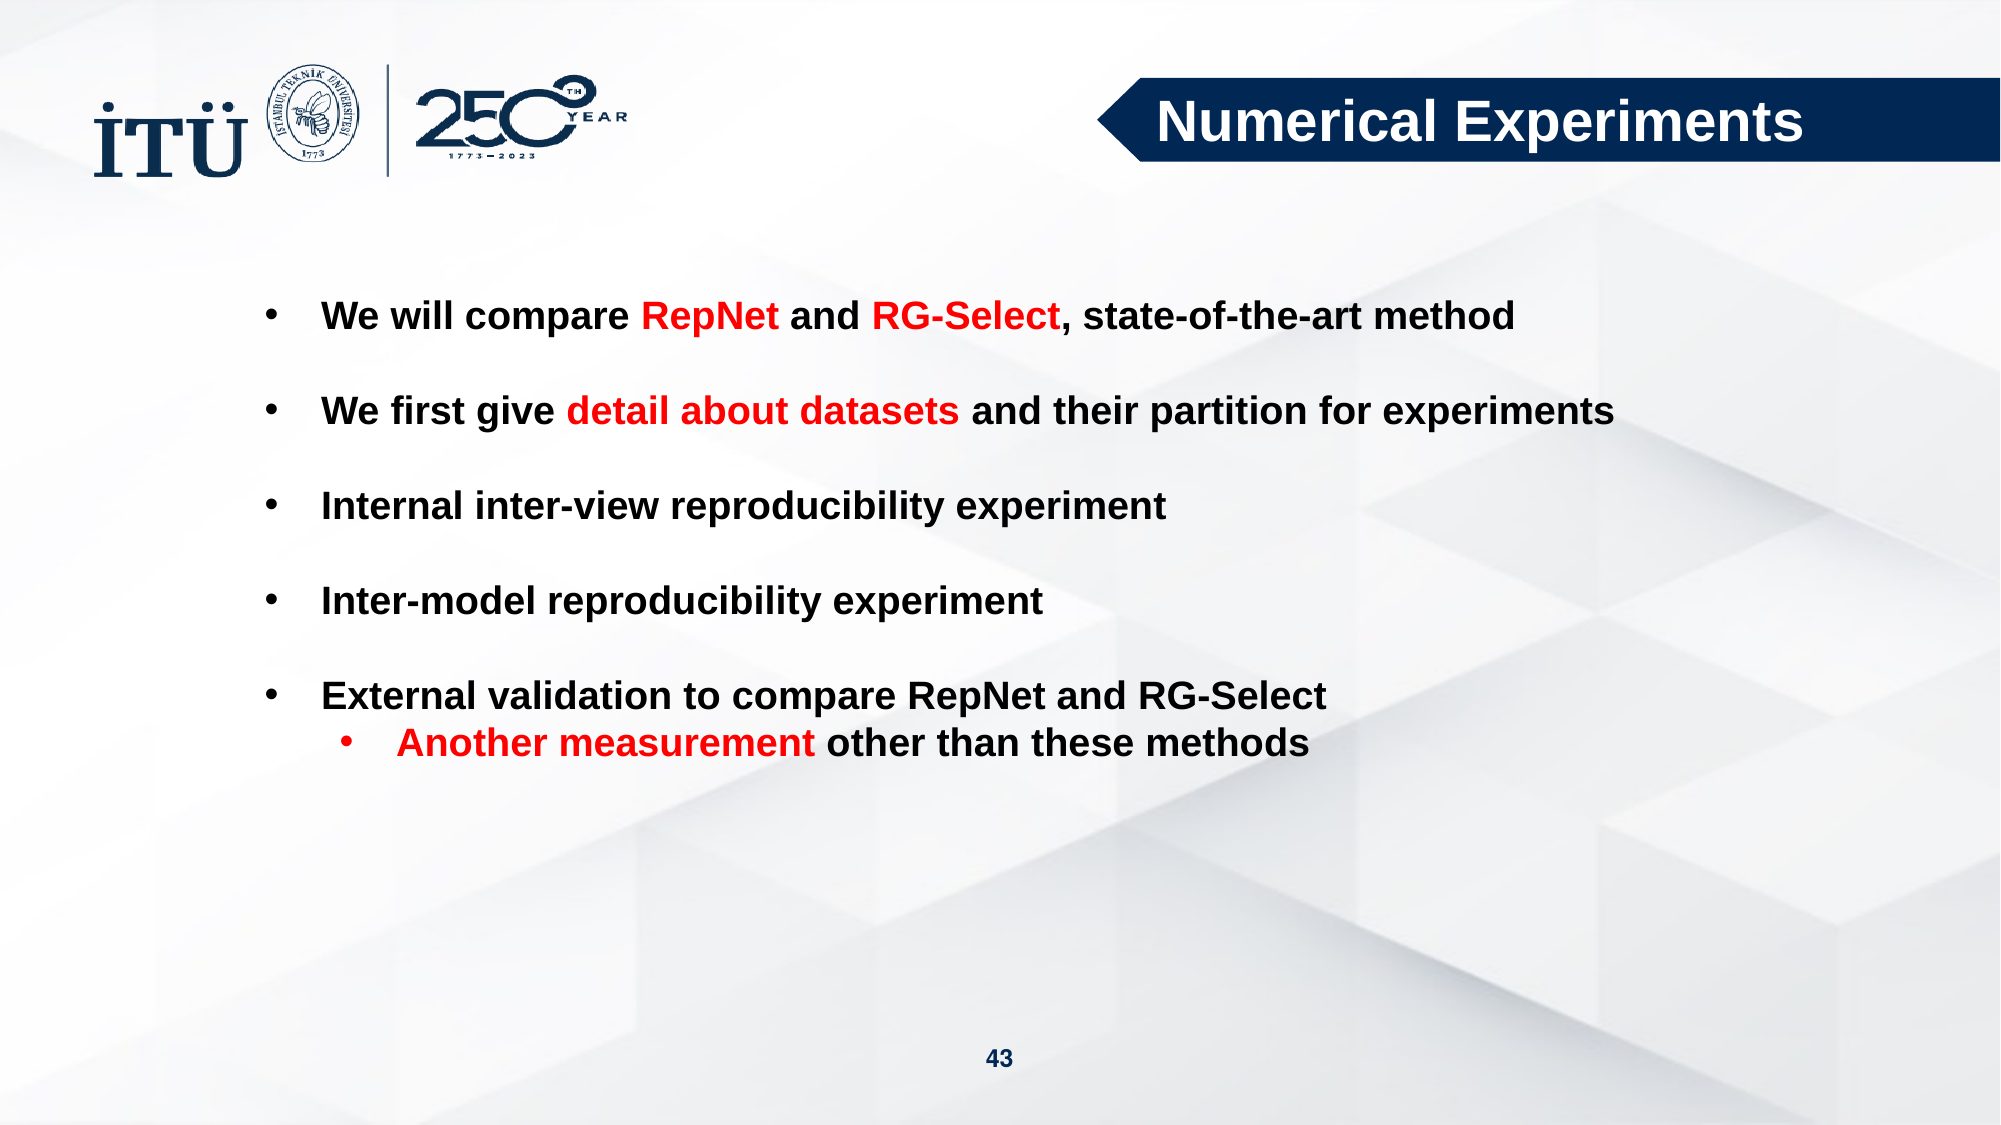

Numerical Experiments

We will compare RepNet and RG-Select, state-of-the-art method

We first give detail about datasets and their partition for experiments

Internal inter-view reproducibility experiment

Inter-model reproducibility experiment

External validation to compare RepNet and RG-Select
Another measurement other than these methods

43